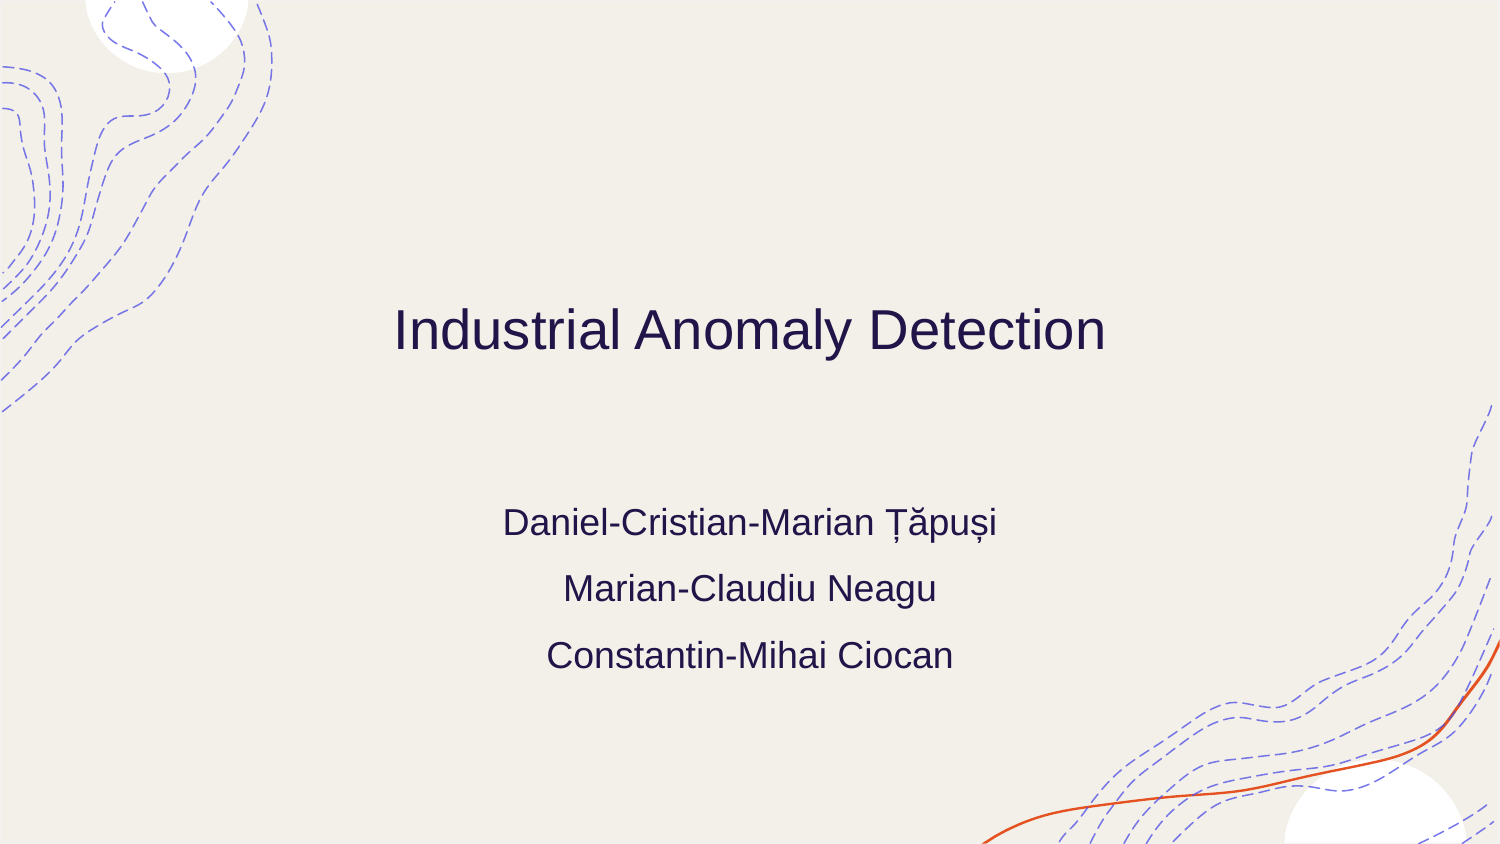

# Industrial Anomaly Detection
Daniel-Cristian-Marian Țăpuși
Marian-Claudiu Neagu
Constantin-Mihai Ciocan